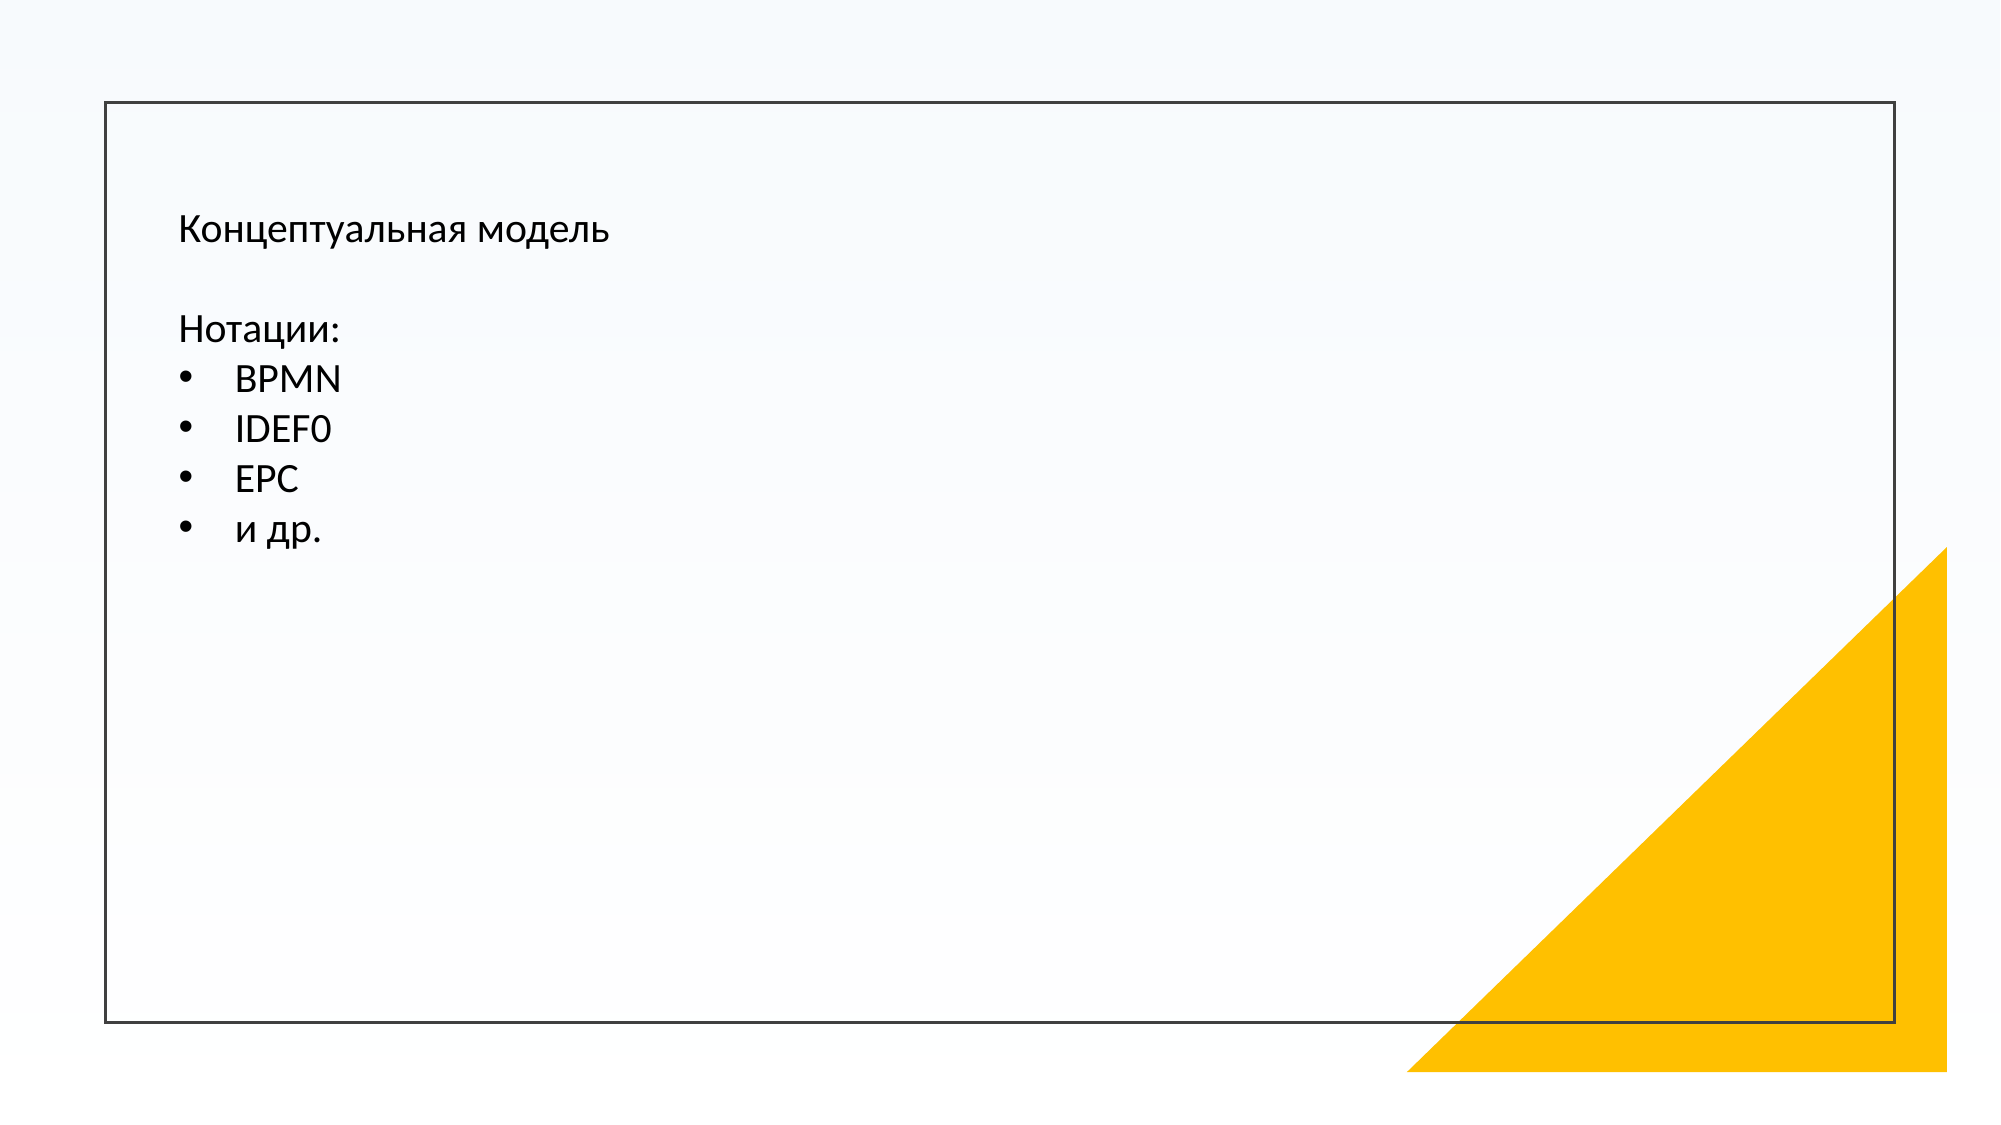

Концептуальная модель

Нотации:
BPMN
IDEF0
EPC
и др.